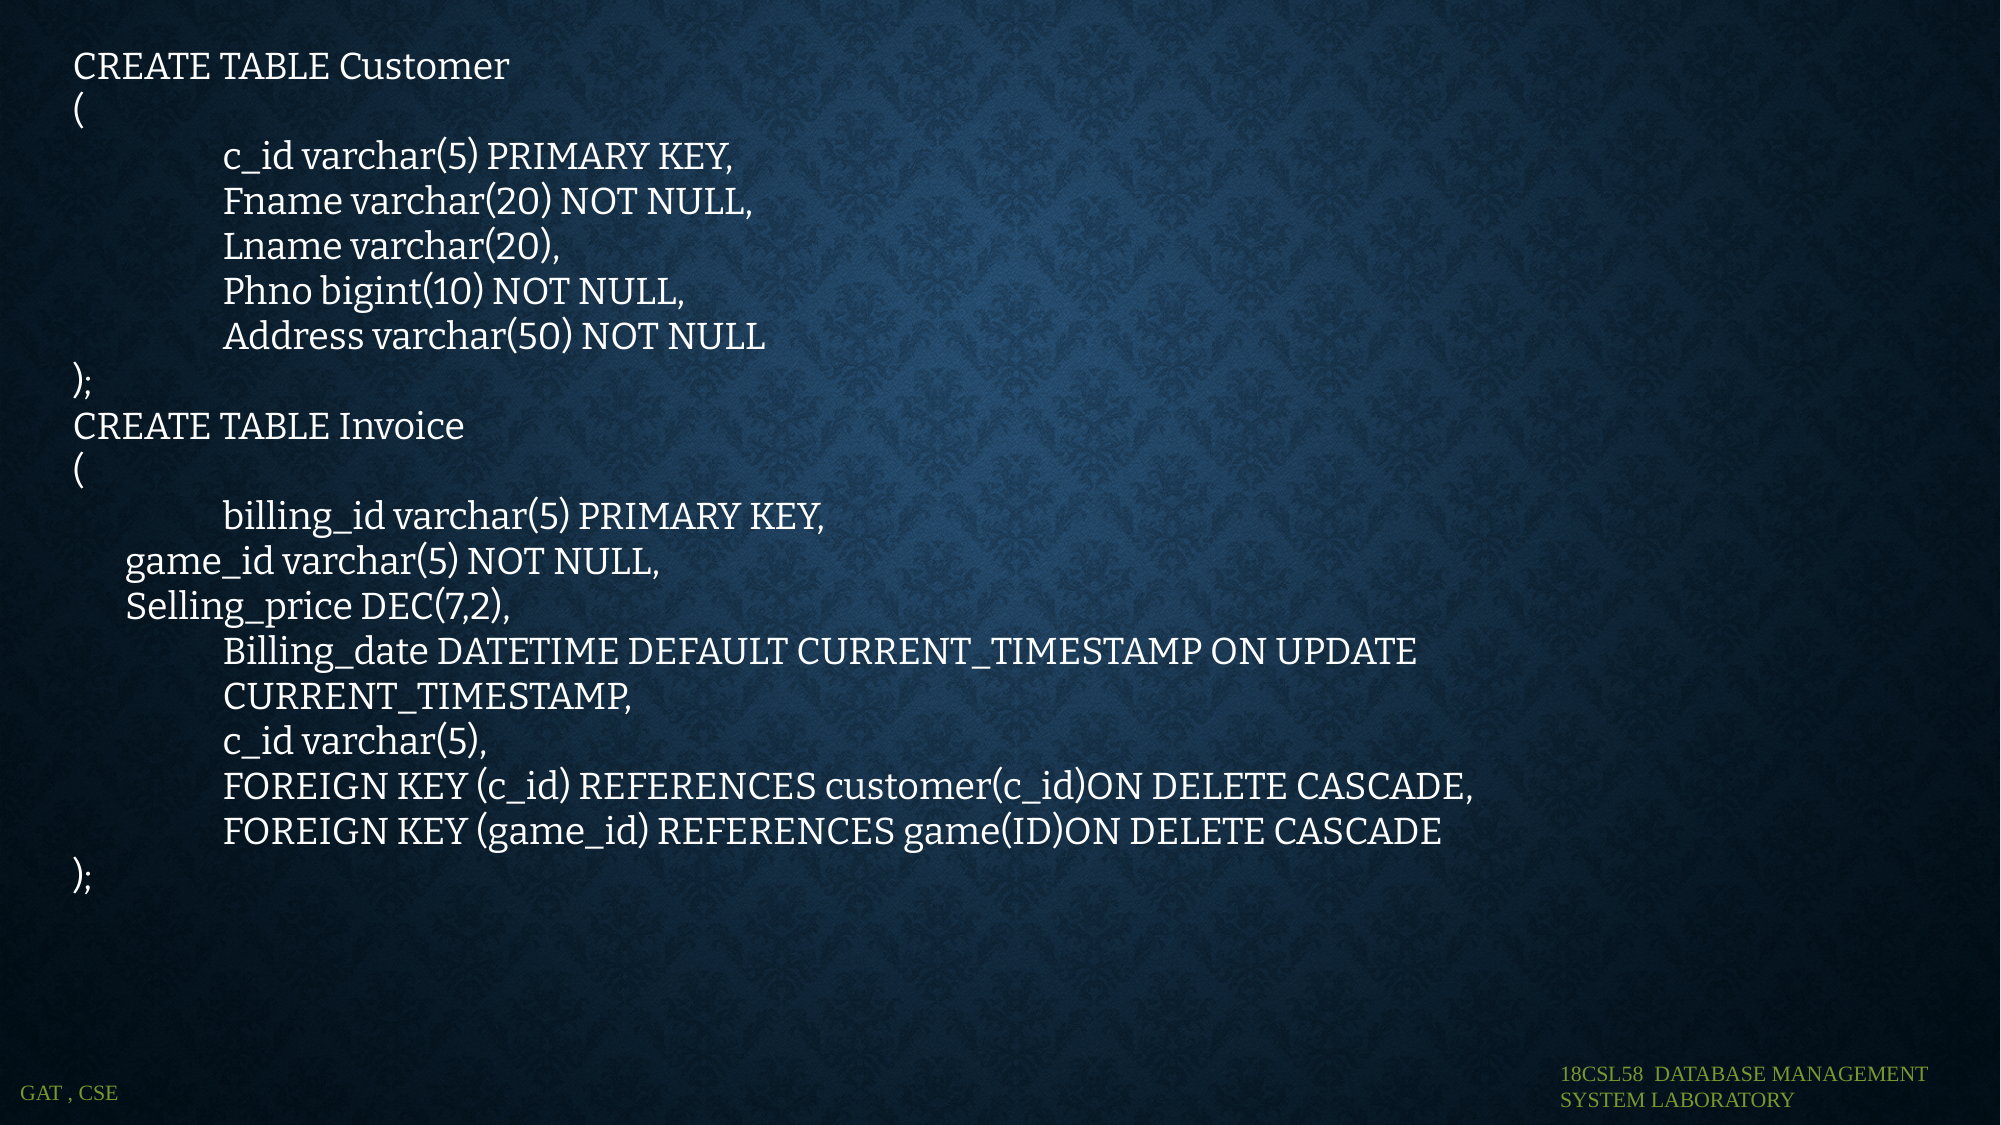

CREATE TABLE Customer
(
	c_id varchar(5) PRIMARY KEY,
	Fname varchar(20) NOT NULL,
	Lname varchar(20),
	Phno bigint(10) NOT NULL,
	Address varchar(50) NOT NULL
);
CREATE TABLE Invoice
(
	billing_id varchar(5) PRIMARY KEY,
       game_id varchar(5) NOT NULL,
       Selling_price DEC(7,2),
	Billing_date DATETIME DEFAULT CURRENT_TIMESTAMP ON UPDATE
	CURRENT_TIMESTAMP,
	c_id varchar(5),
	FOREIGN KEY (c_id) REFERENCES customer(c_id)ON DELETE CASCADE,
	FOREIGN KEY (game_id) REFERENCES game(ID)ON DELETE CASCADE
);

18CSL58  DATABASE MANAGEMENT SYSTEM LABORATORY
 GAT , CSE